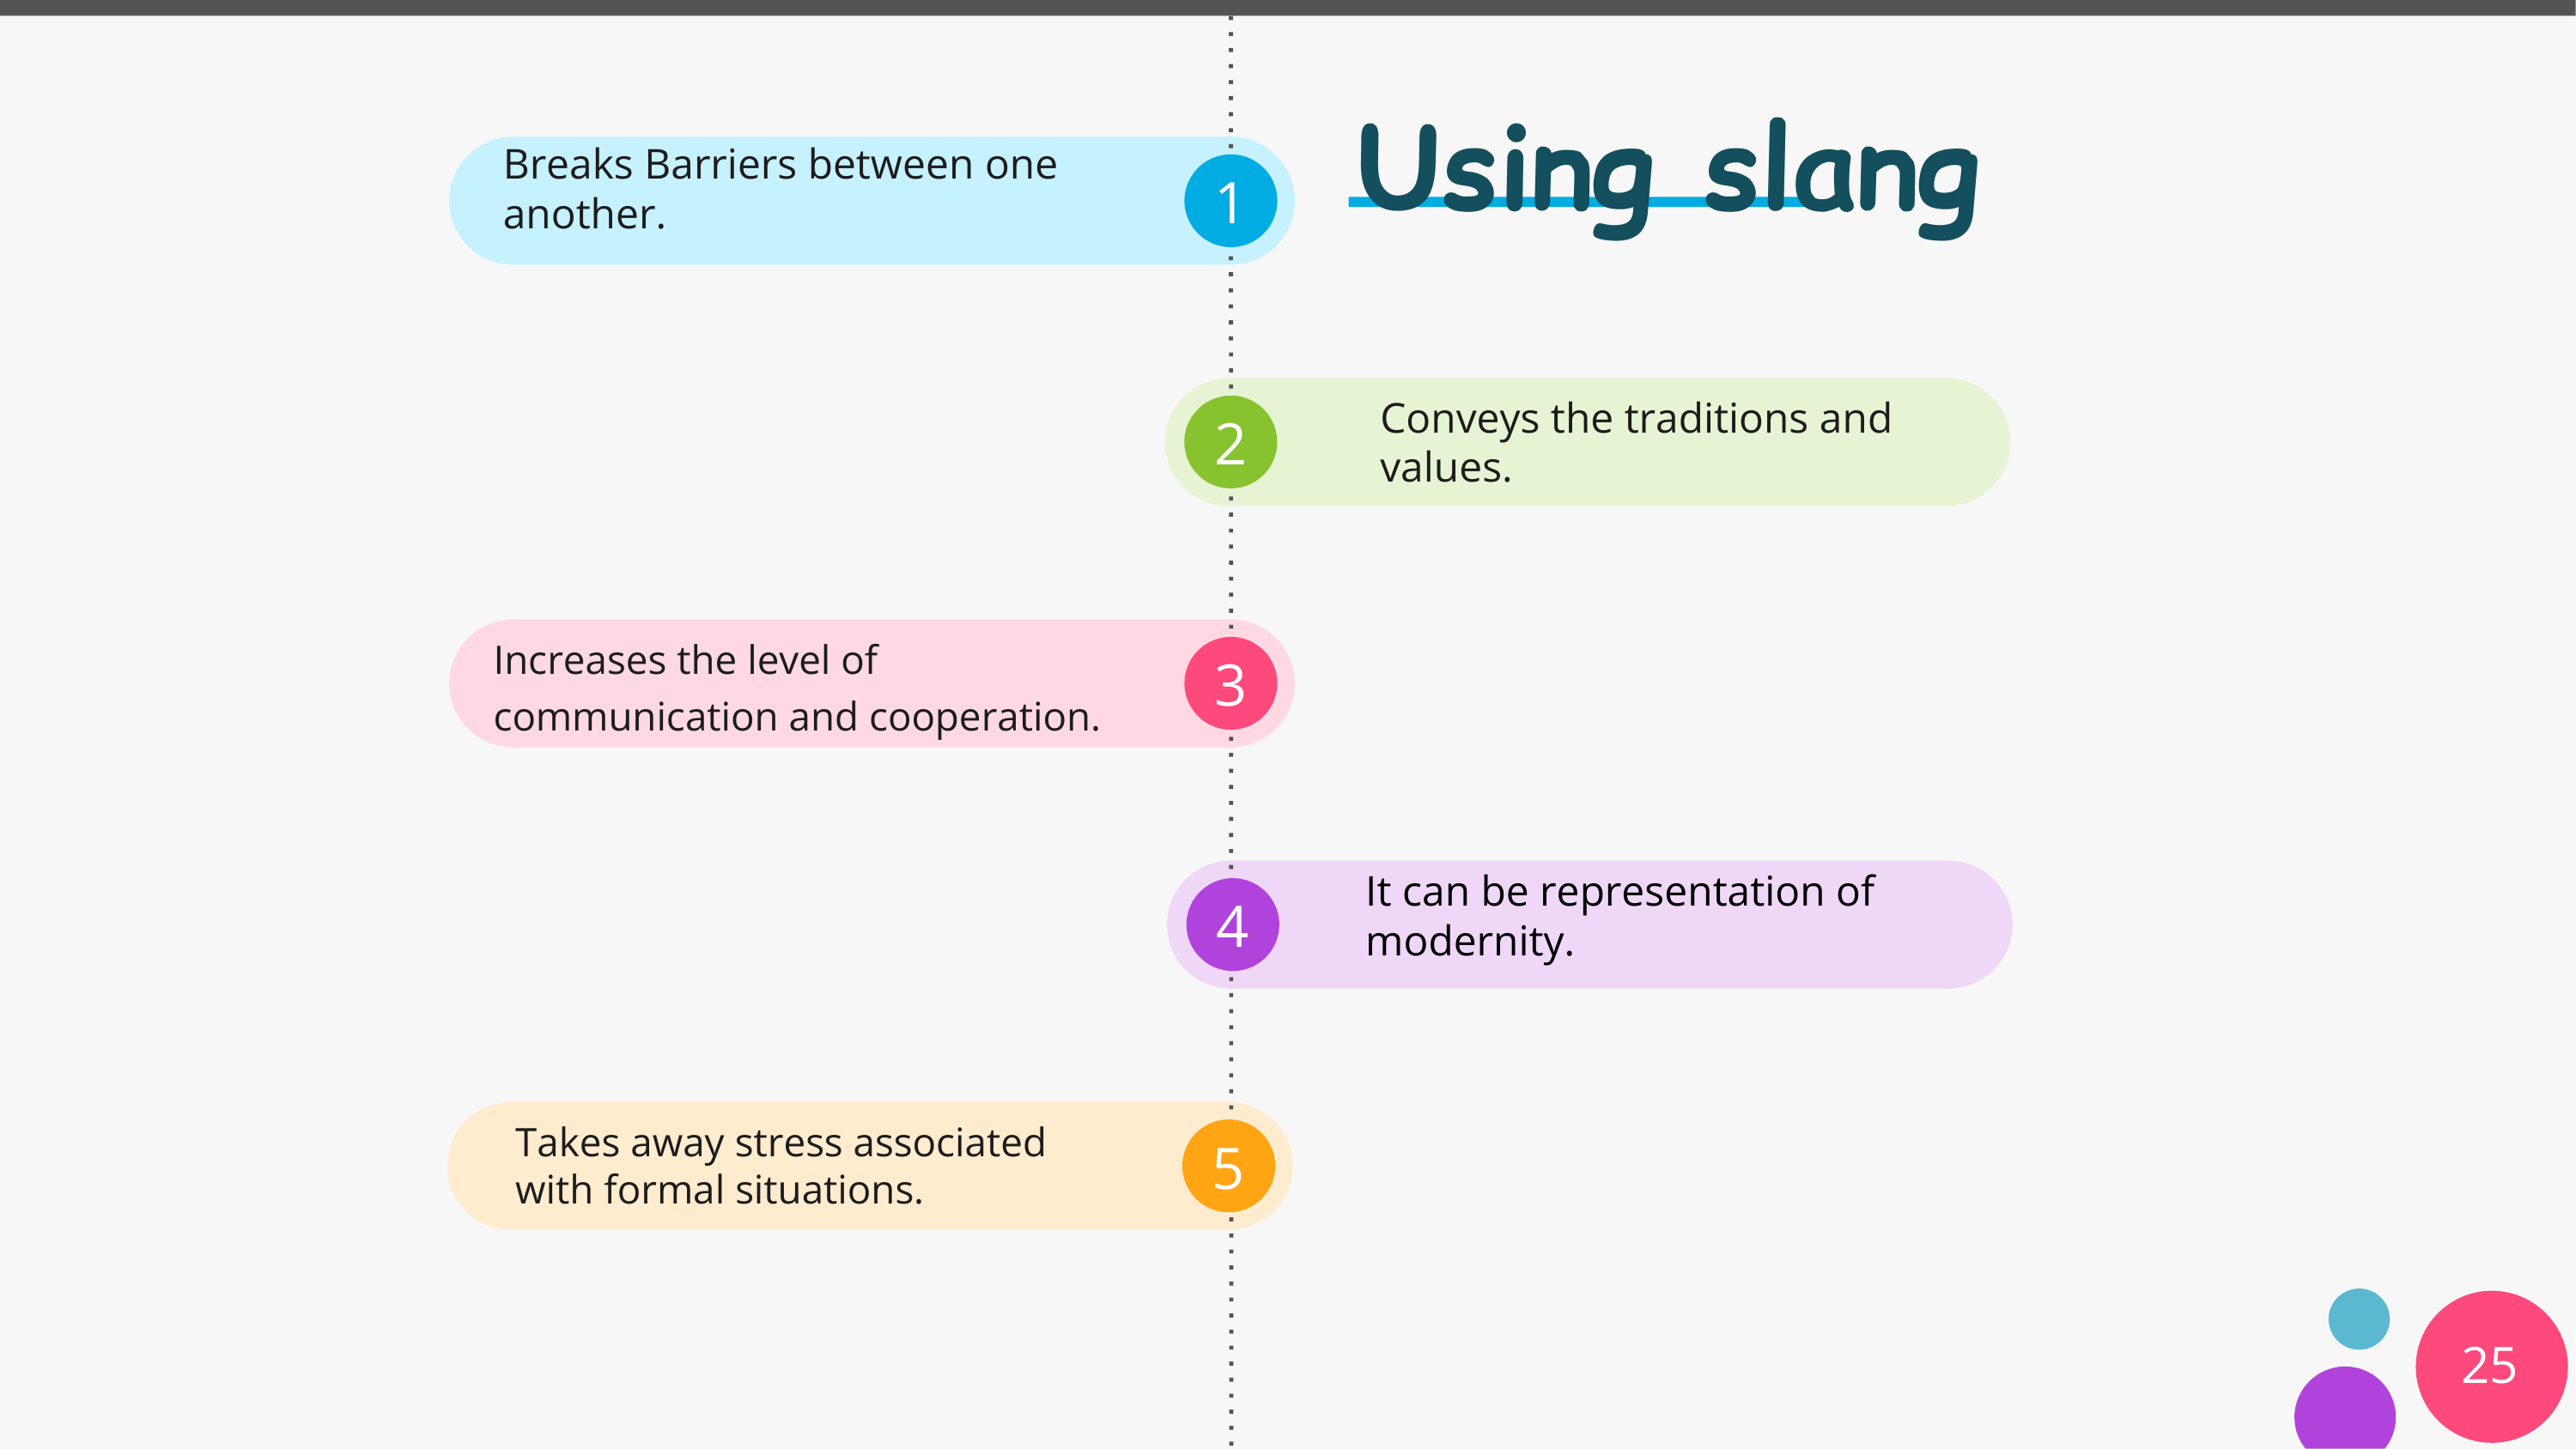

# Using slang

Breaks Barriers between one another.

Conveys the traditions and values.
Increases the level of communication and cooperation.
It can be representation of modernity.

Takes away stress associated with formal situations.
25